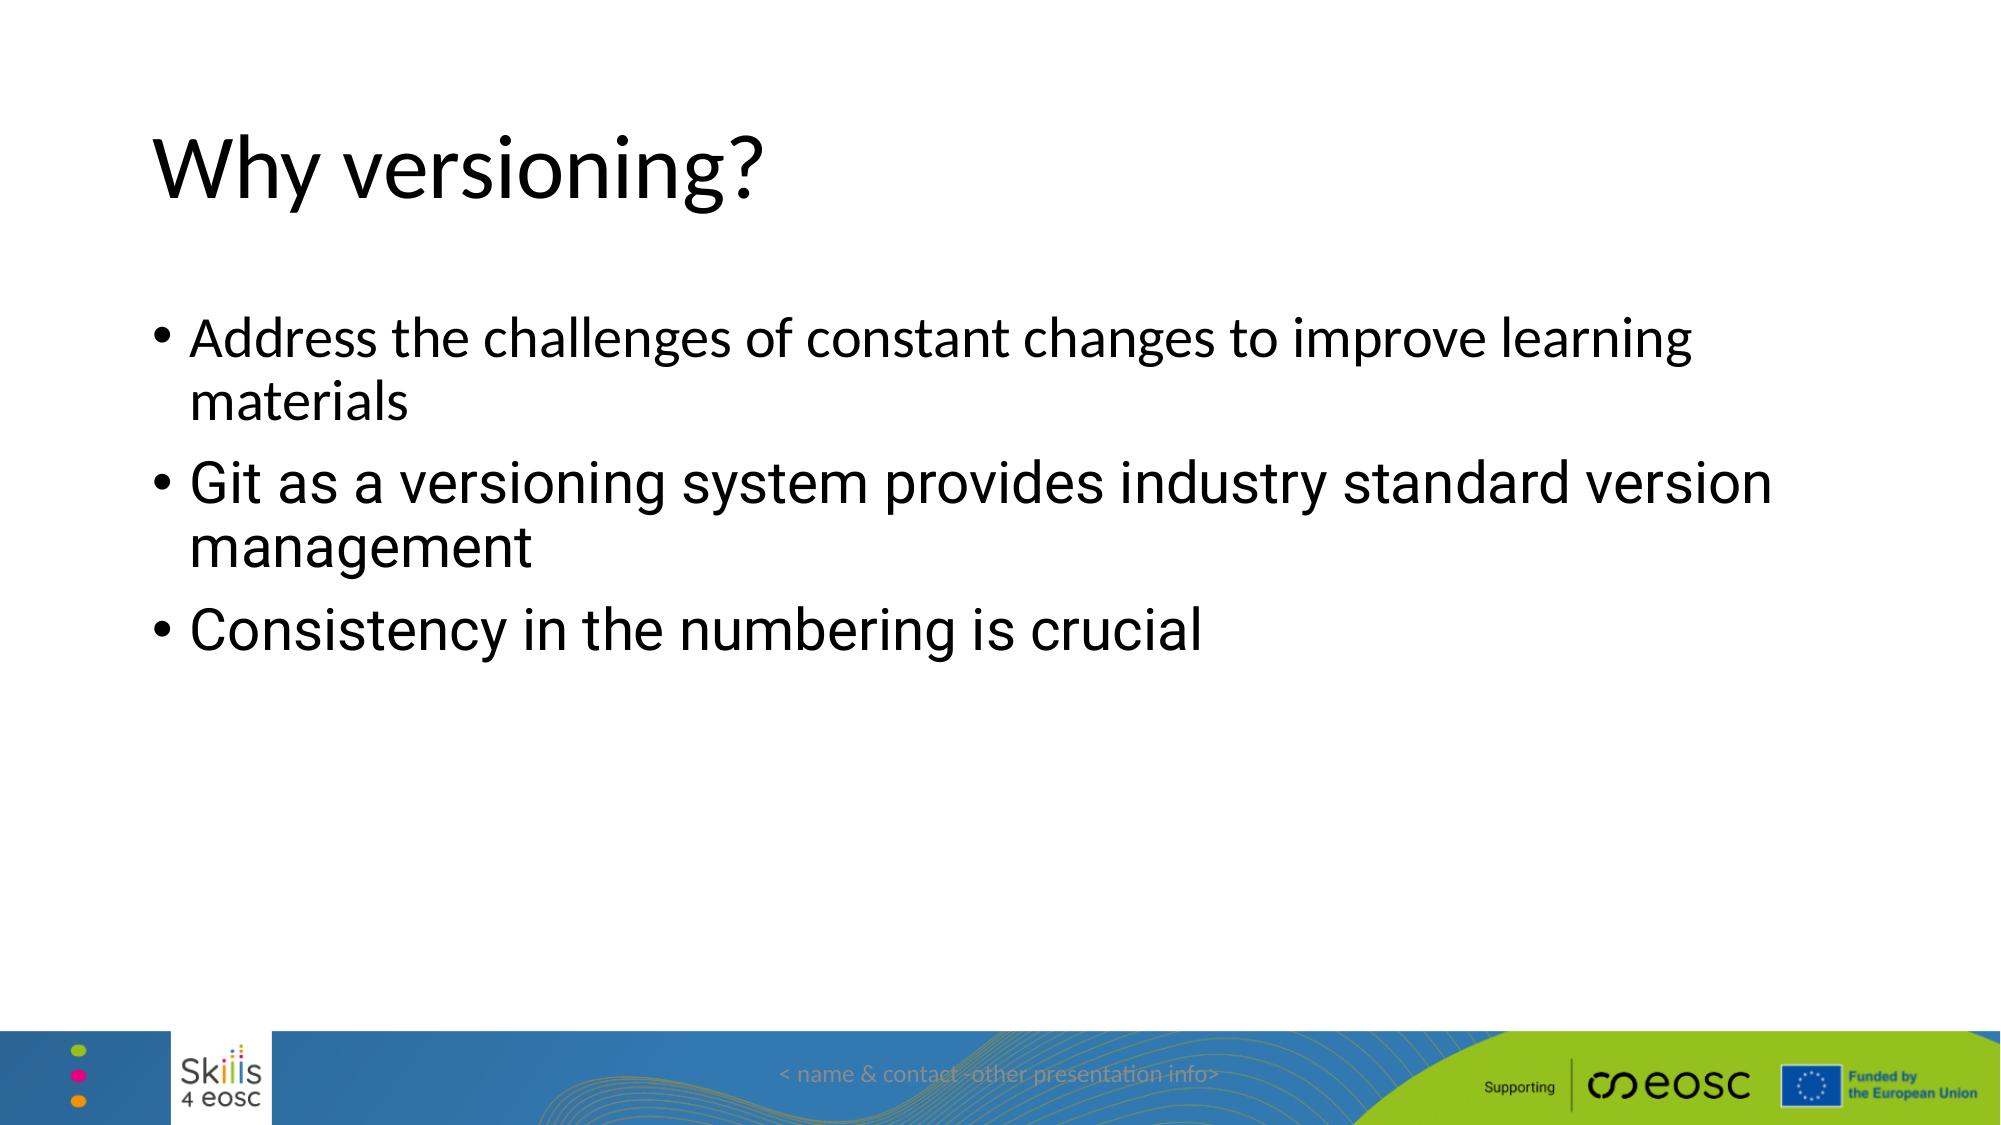

# Why versioning?
Address the challenges of constant changes to improve learning materials
Git as a versioning system provides industry standard version management
Consistency in the numbering is crucial
< name & contact -other presentation info>